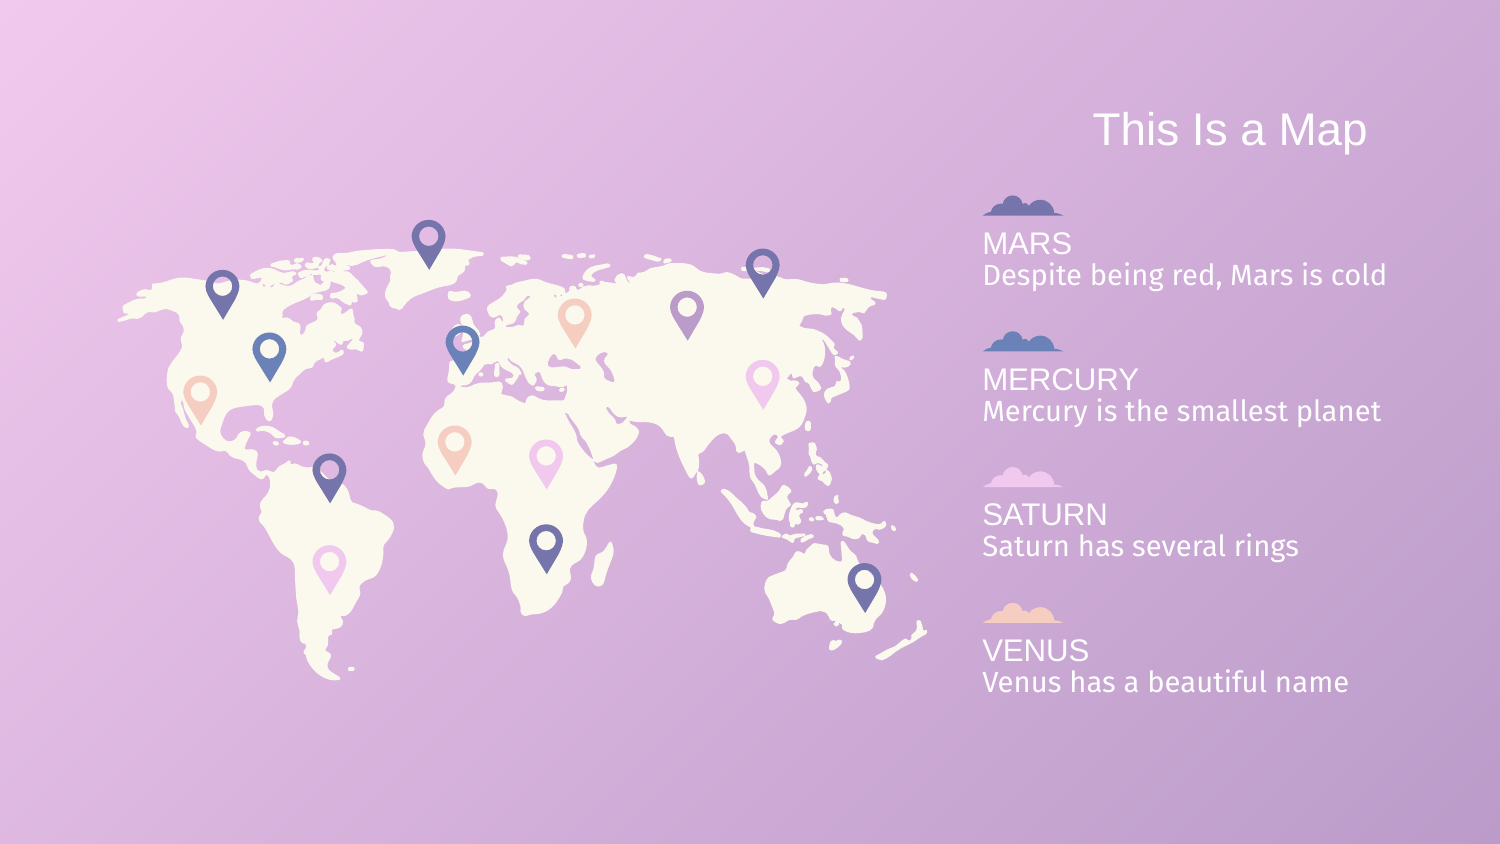

# This Is a Map

MARS

Despite being red, Mars is cold

MERCURY

Mercury is the smallest planet

SATURN
Saturn has several rings

VENUS
Venus has a beautiful name